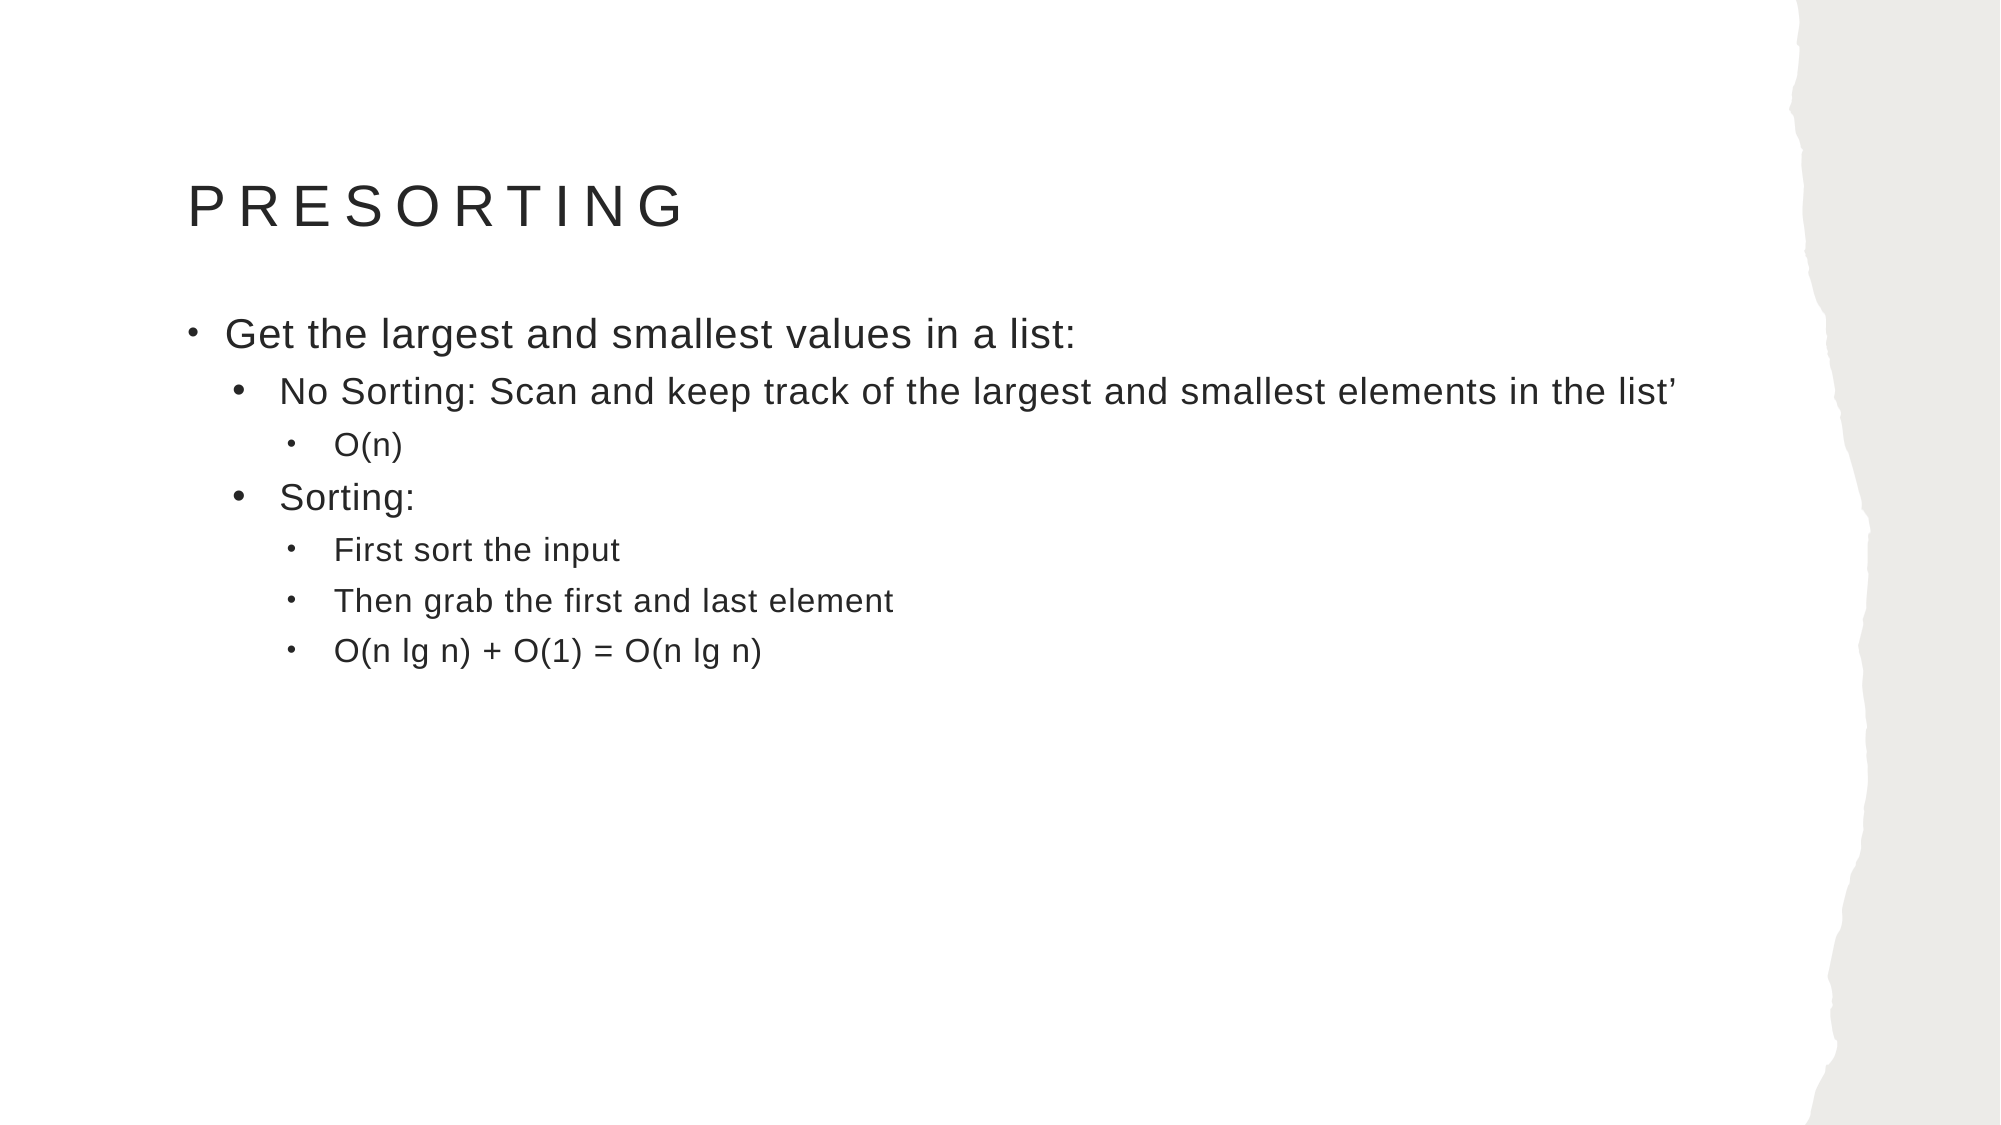

# Presorting
Get the largest and smallest values in a list:
No Sorting: Scan and keep track of the largest and smallest elements in the list’
O(n)
Sorting:
First sort the input
Then grab the first and last element
O(n lg n) + O(1) = O(n lg n)